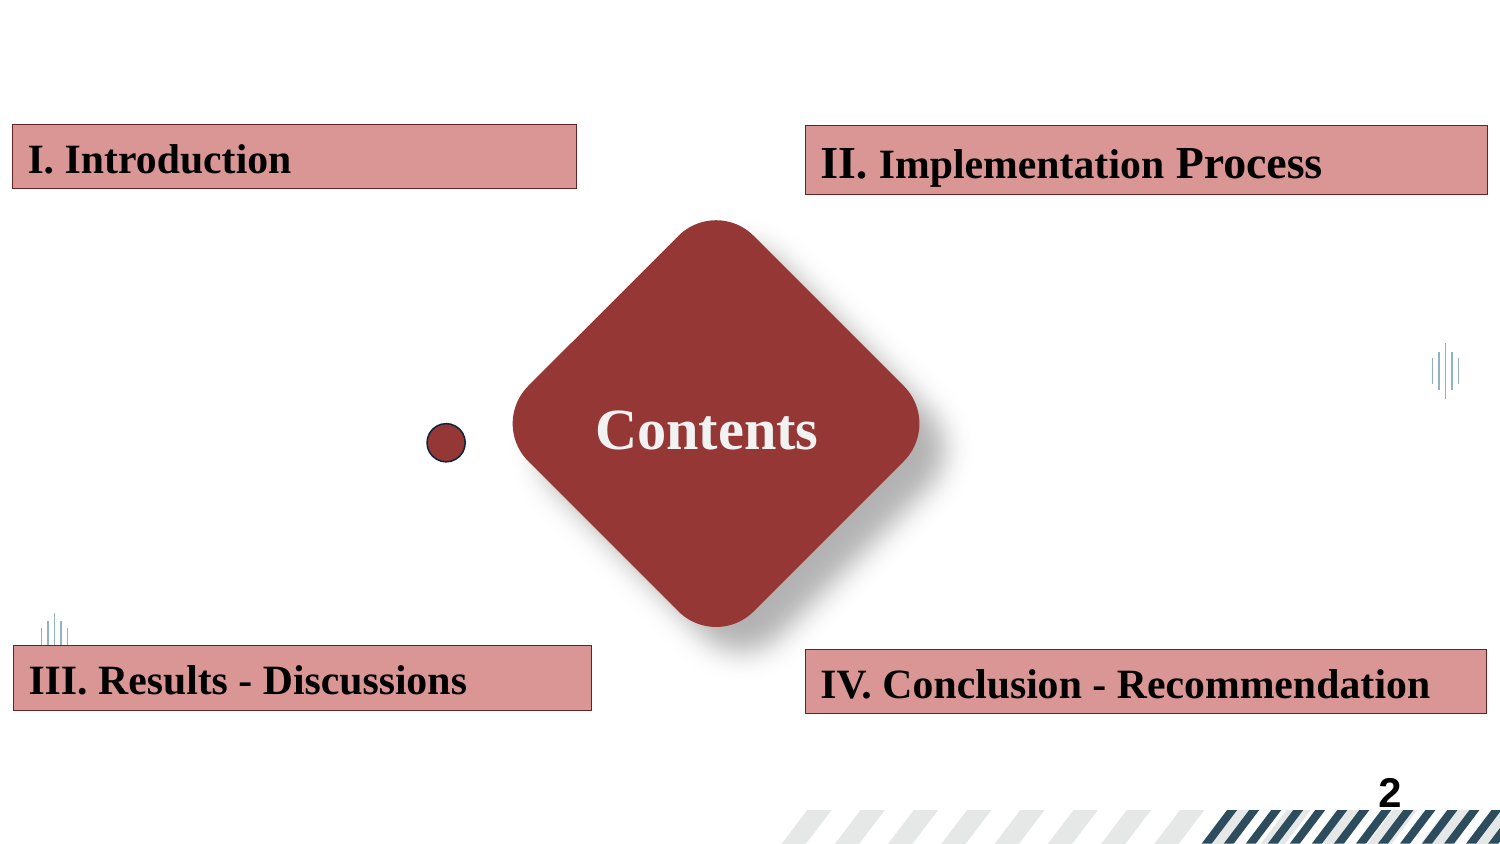

I. Introduction
II. Implementation Process

Contents

III. Results - Discussions
IV. Conclusion - Recommendation
2